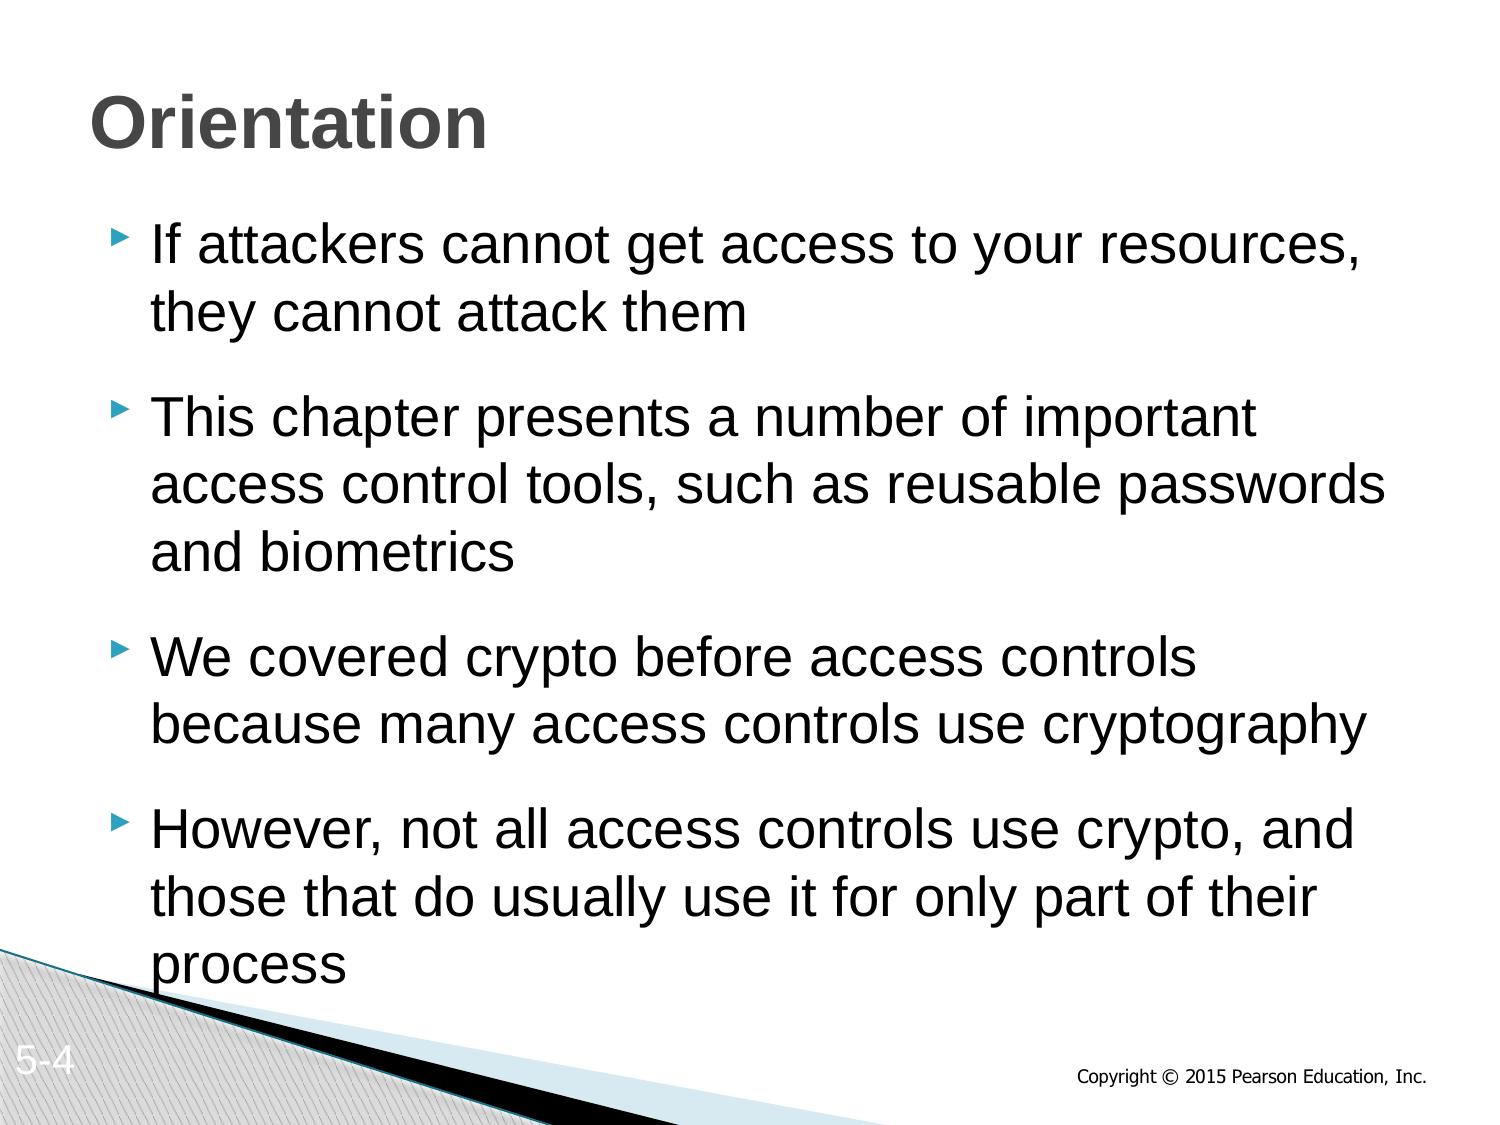

# Orientation
If attackers cannot get access to your resources, they cannot attack them
This chapter presents a number of important access control tools, such as reusable passwords and biometrics
We covered crypto before access controls because many access controls use cryptography
However, not all access controls use crypto, and those that do usually use it for only part of their process
5-4